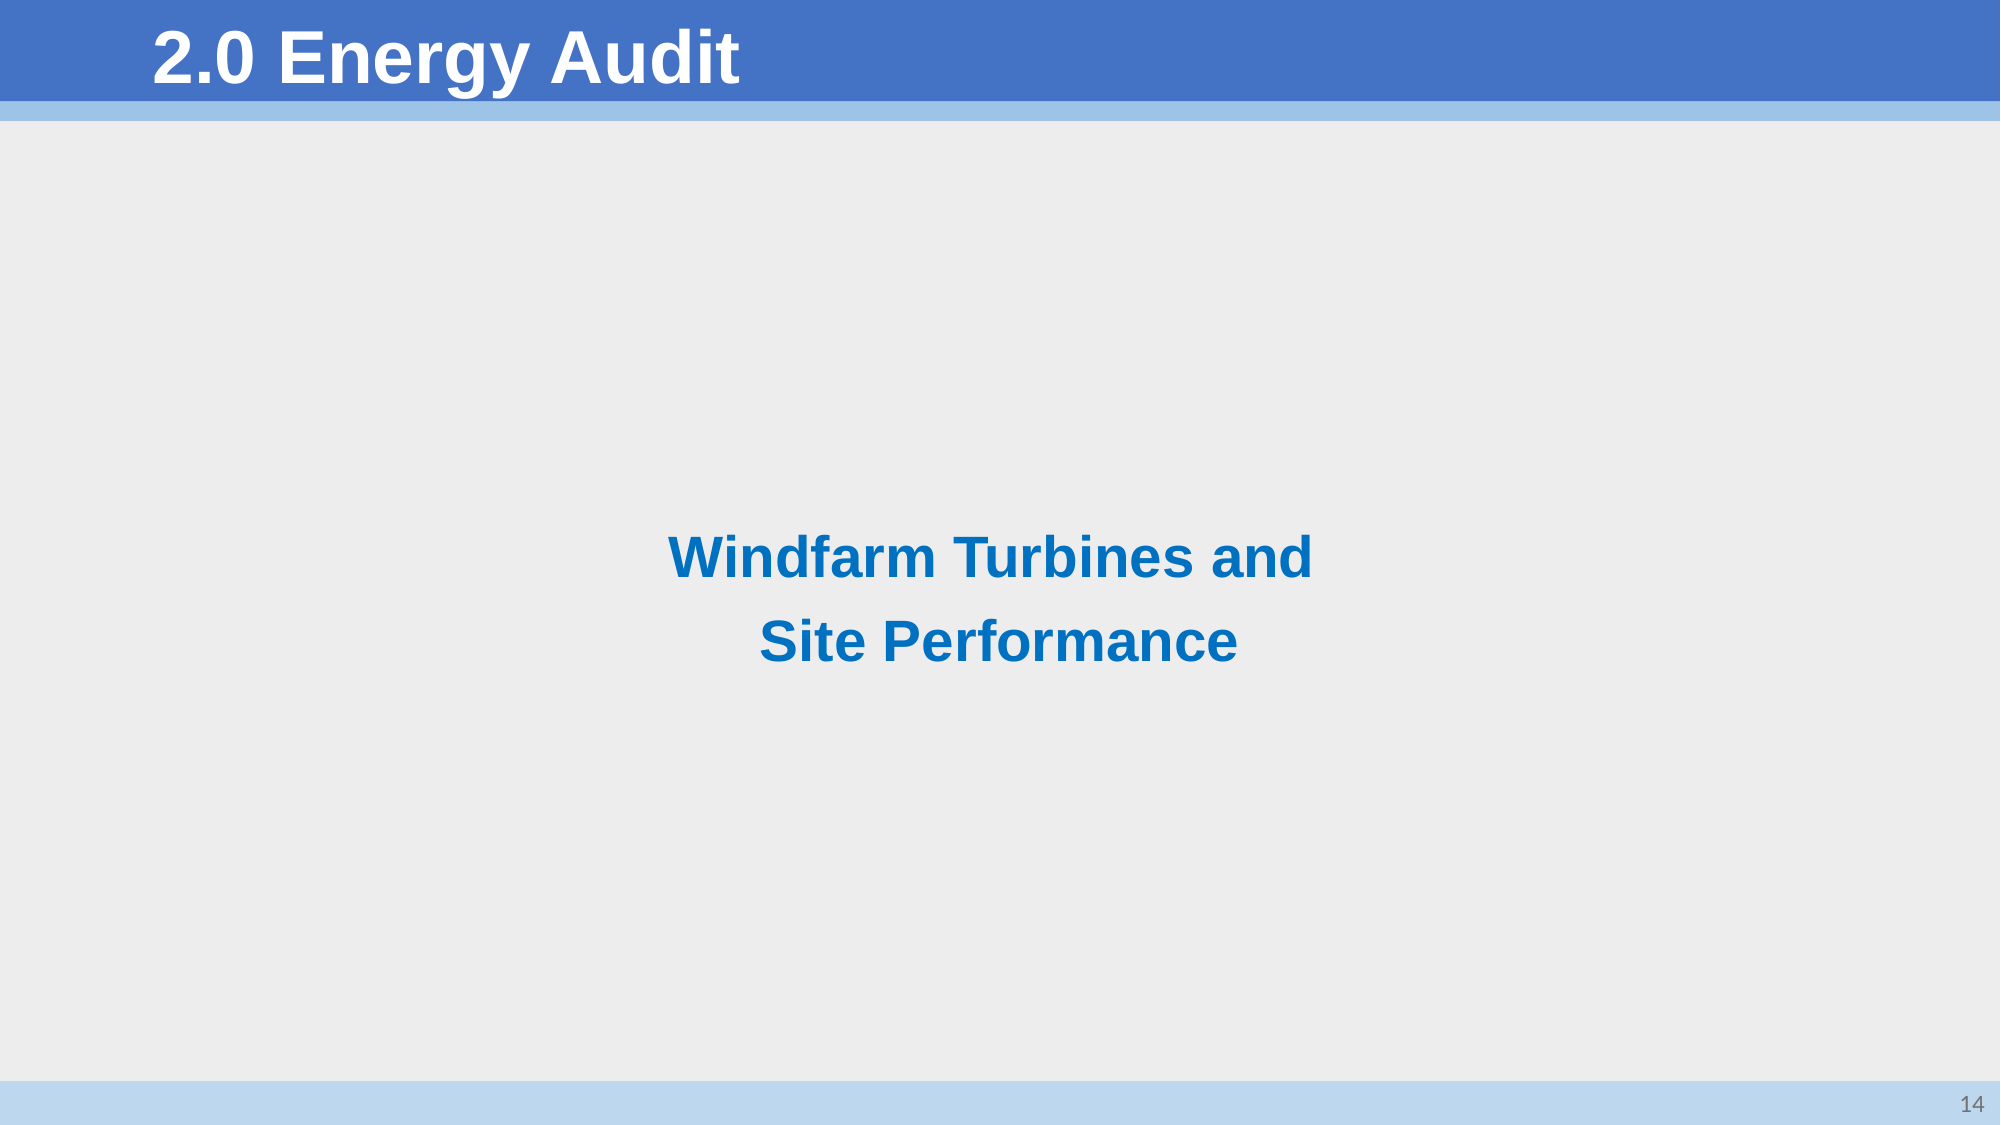

# 2.0 Energy Audit

Windfarm Turbines and
Site Performance

14